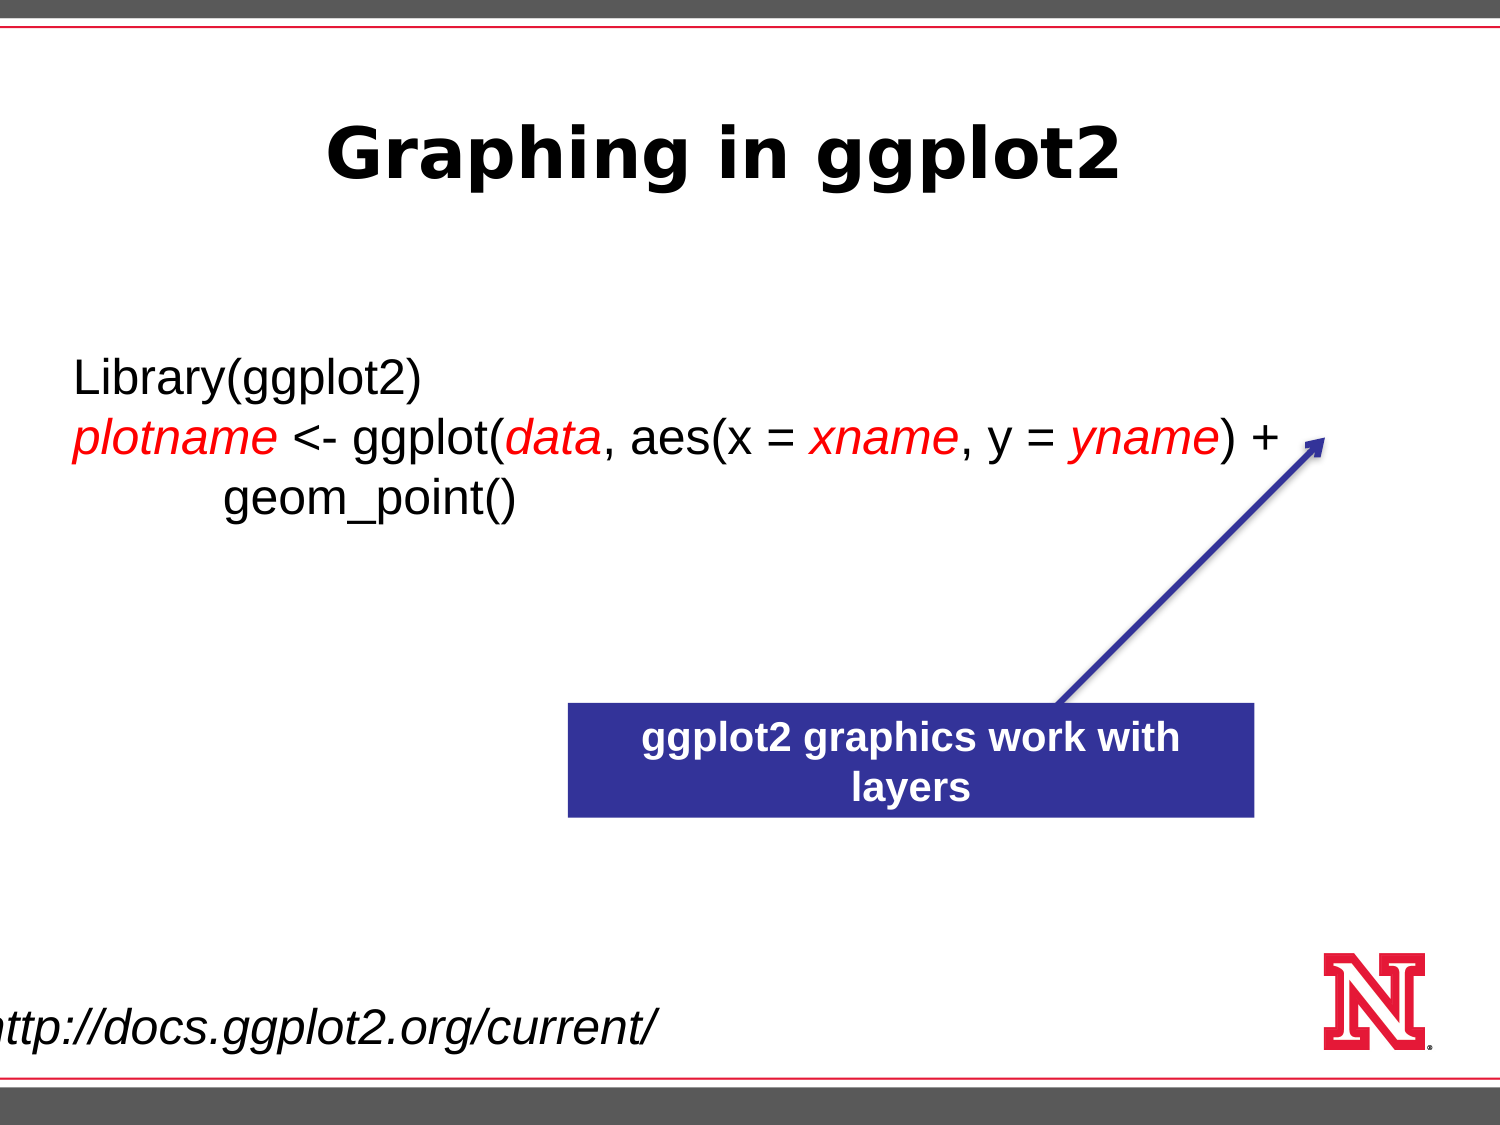

# Graphing in ggplot2
Library(ggplot2)
plotname <- ggplot(data, aes(x = xname, y = yname) +
	geom_point()
ggplot2 graphics work with layers
http://docs.ggplot2.org/current/